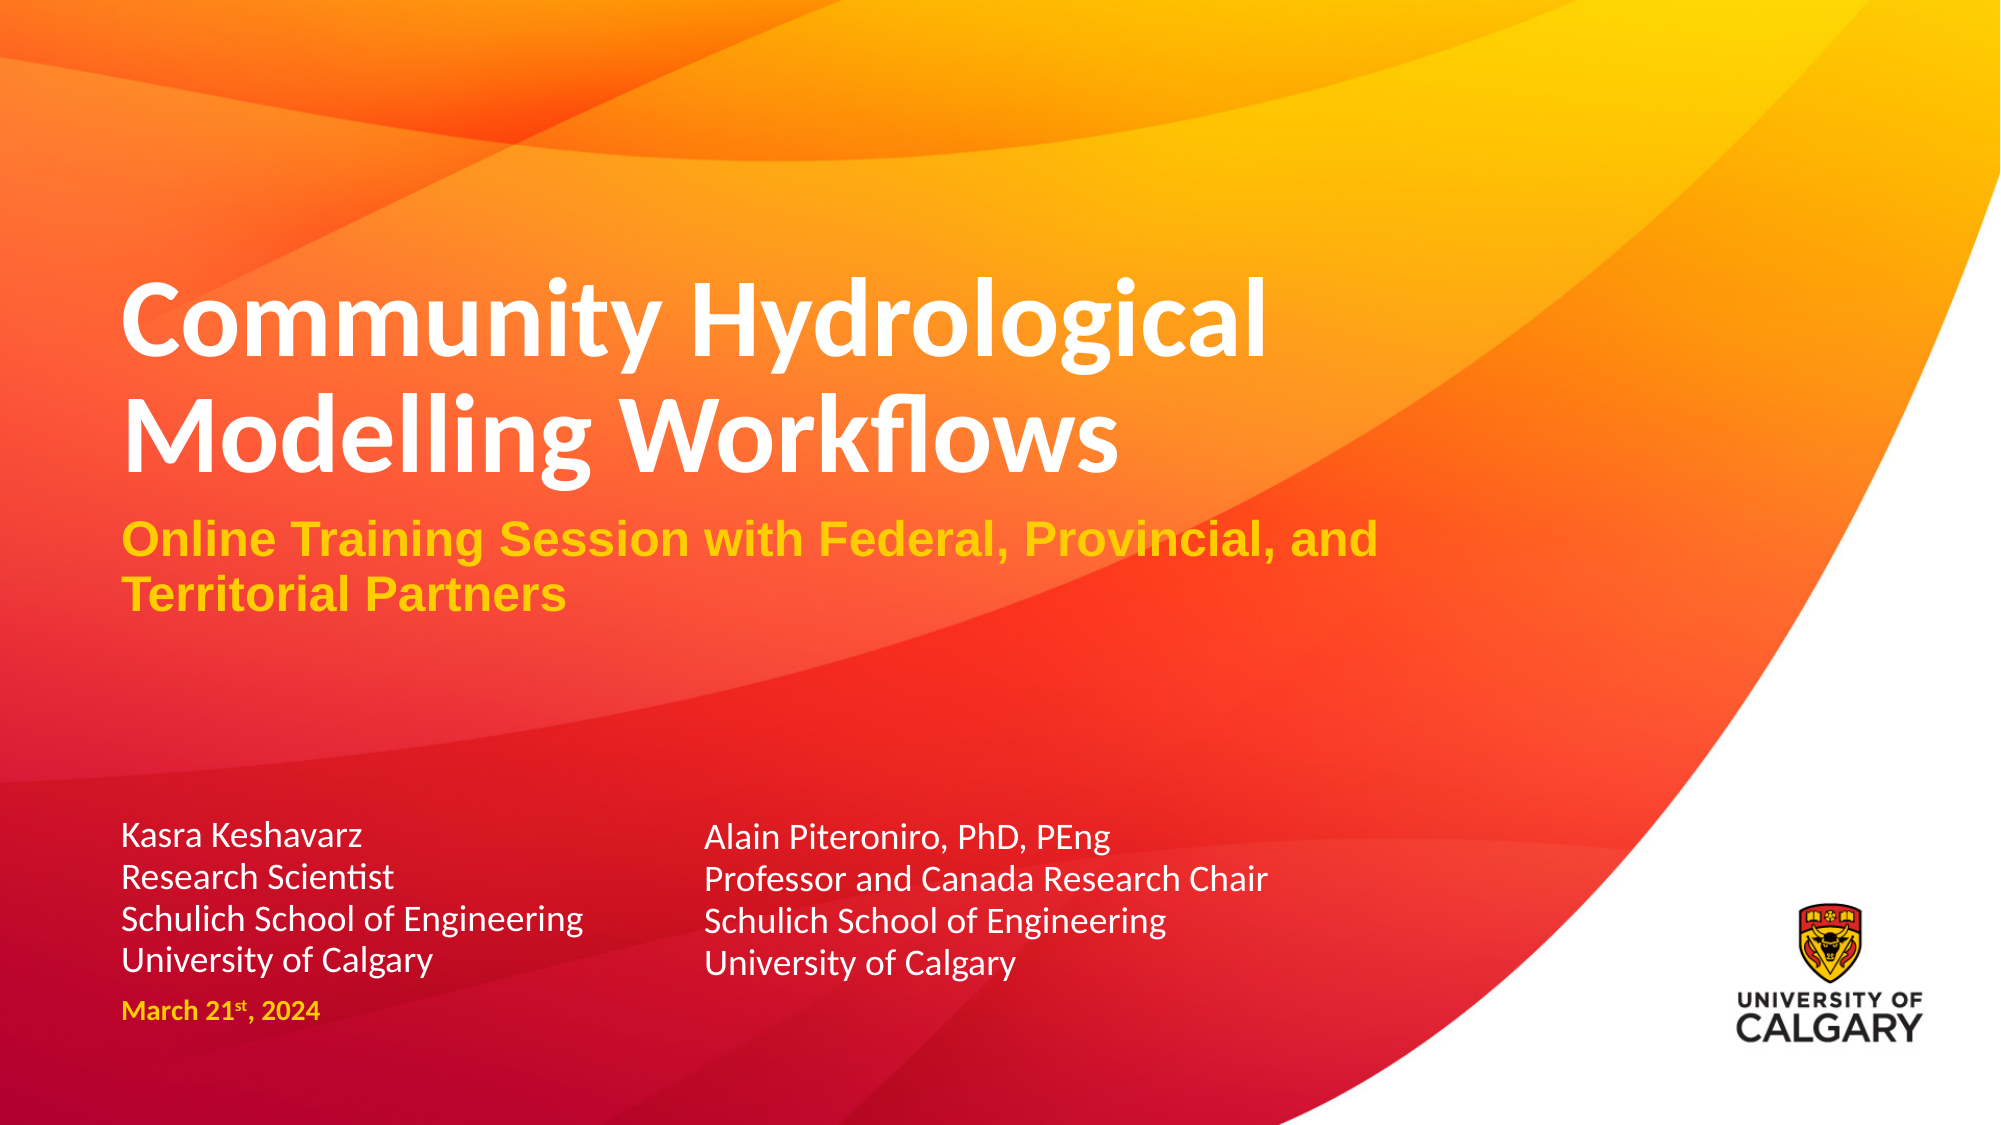

# Community Hydrological Modelling Workflows
Online Training Session with Federal, Provincial, and Territorial Partners
Kasra Keshavarz
Research Scientist
Schulich School of Engineering
University of Calgary
Alain Piteroniro, PhD, PEng
Professor and Canada Research Chair
Schulich School of Engineering
University of Calgary
March 21st, 2024